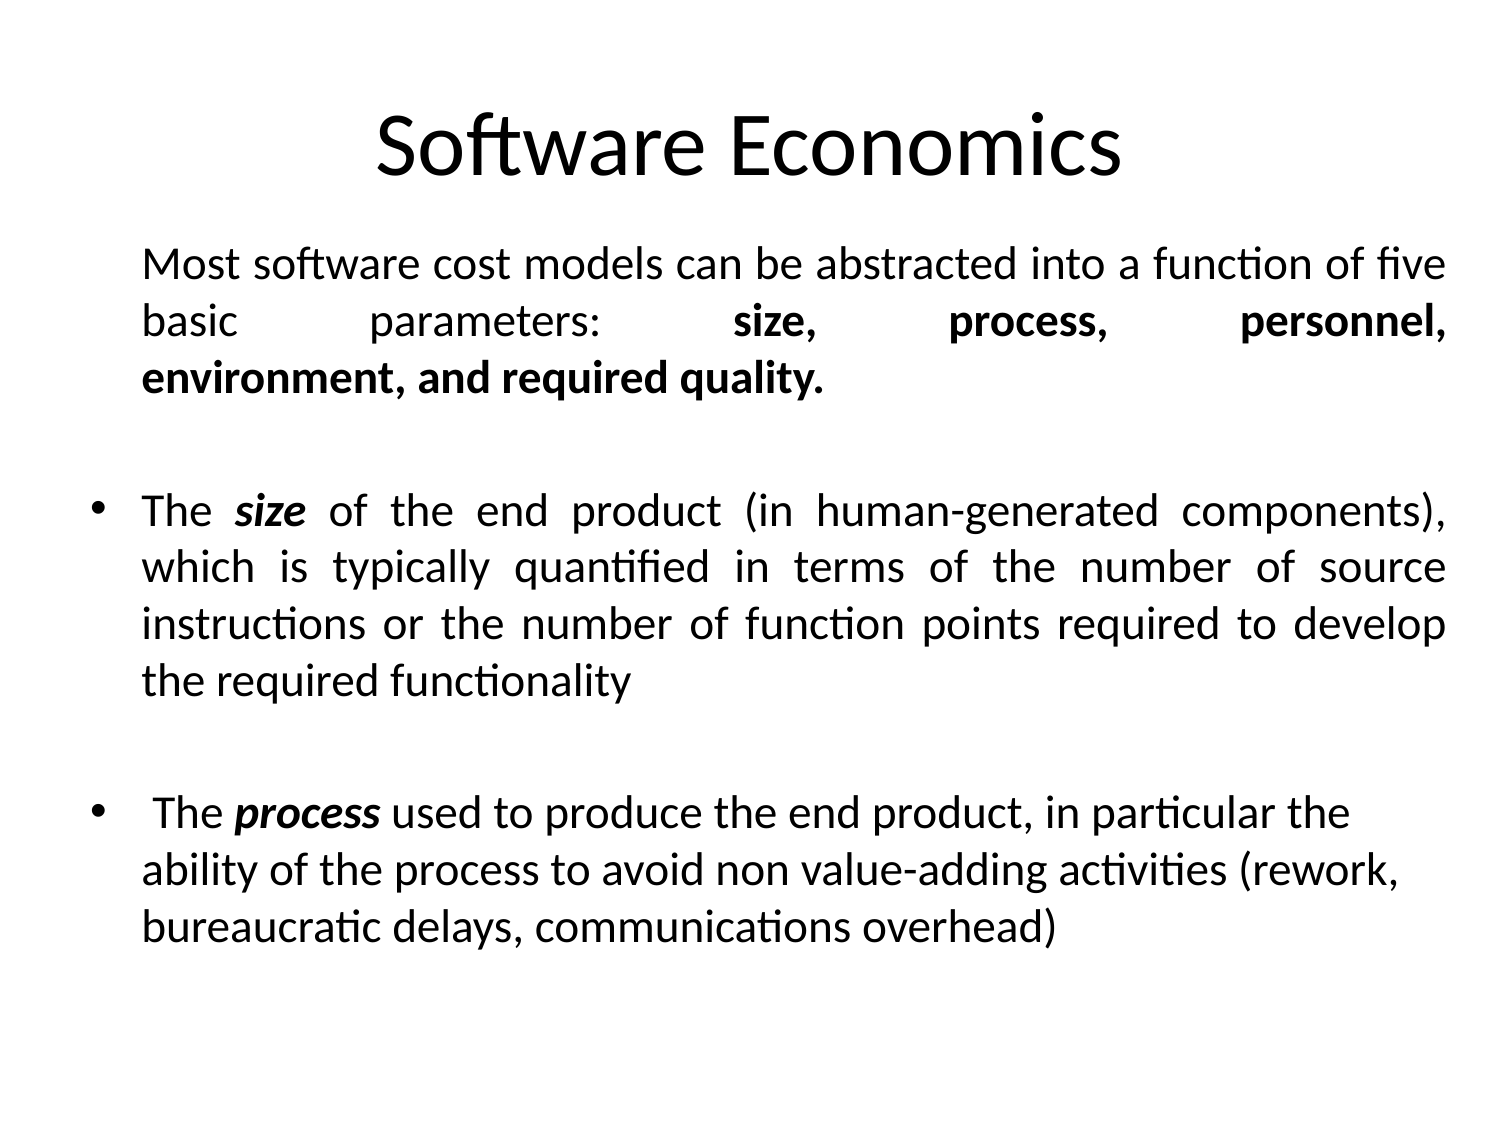

# Software Economics
	Most software cost models can be abstracted into a function of five basic parameters: size, process, personnel,
environment, and required quality.

The size of the end product (in human-generated components), which is typically quantified in terms of the number of source instructions or the number of function points required to develop the required functionality

 The process used to produce the end product, in particular the ability of the process to avoid non value-adding activities (rework, bureaucratic delays, communications overhead)